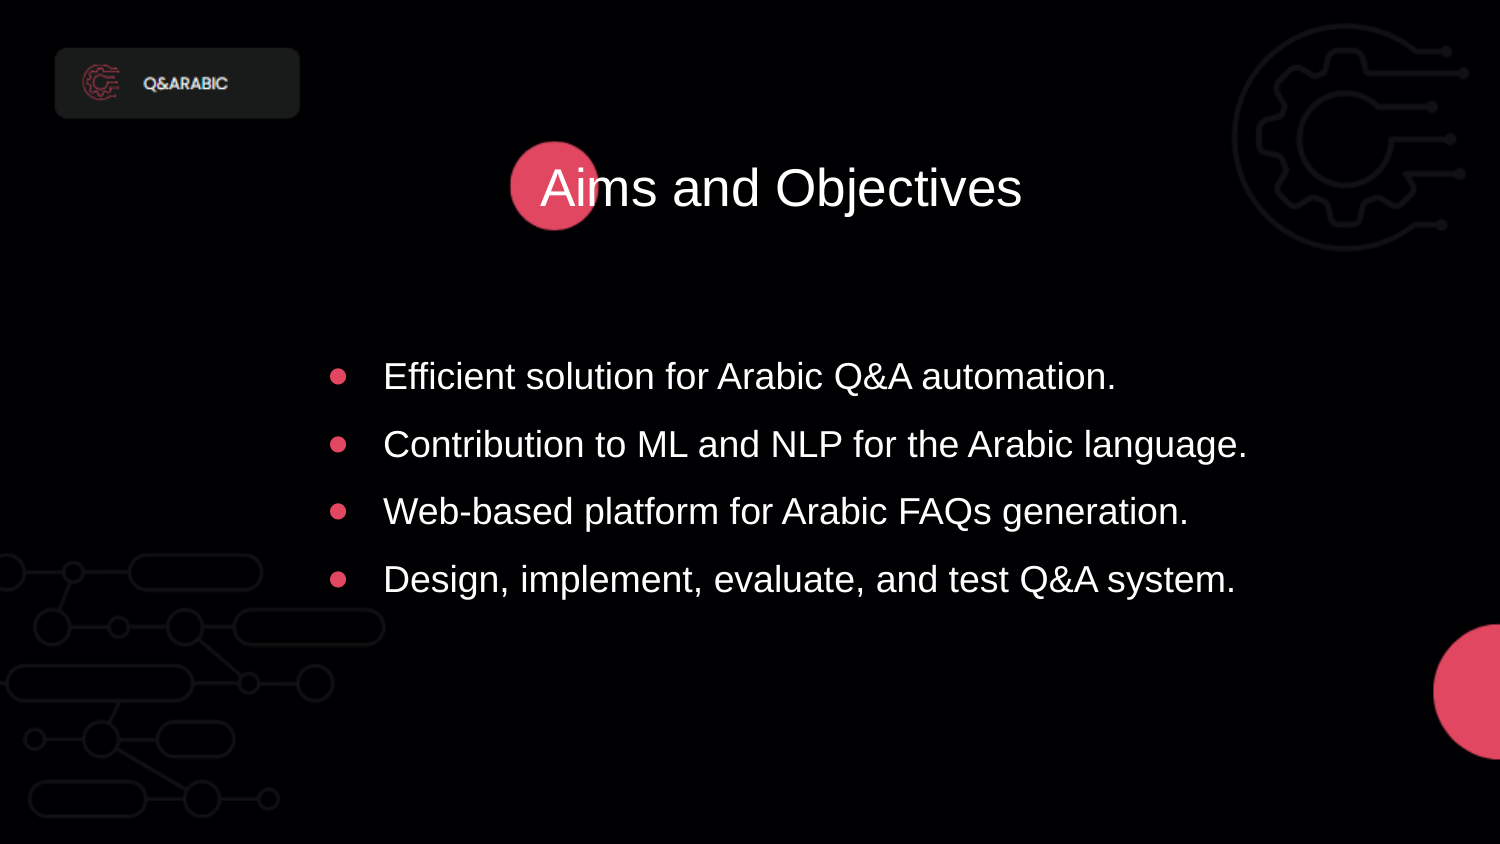

# Aims and Objectives
Efficient solution for Arabic Q&A automation.
Contribution to ML and NLP for the Arabic language.
Web-based platform for Arabic FAQs generation.
Design, implement, evaluate, and test Q&A system.